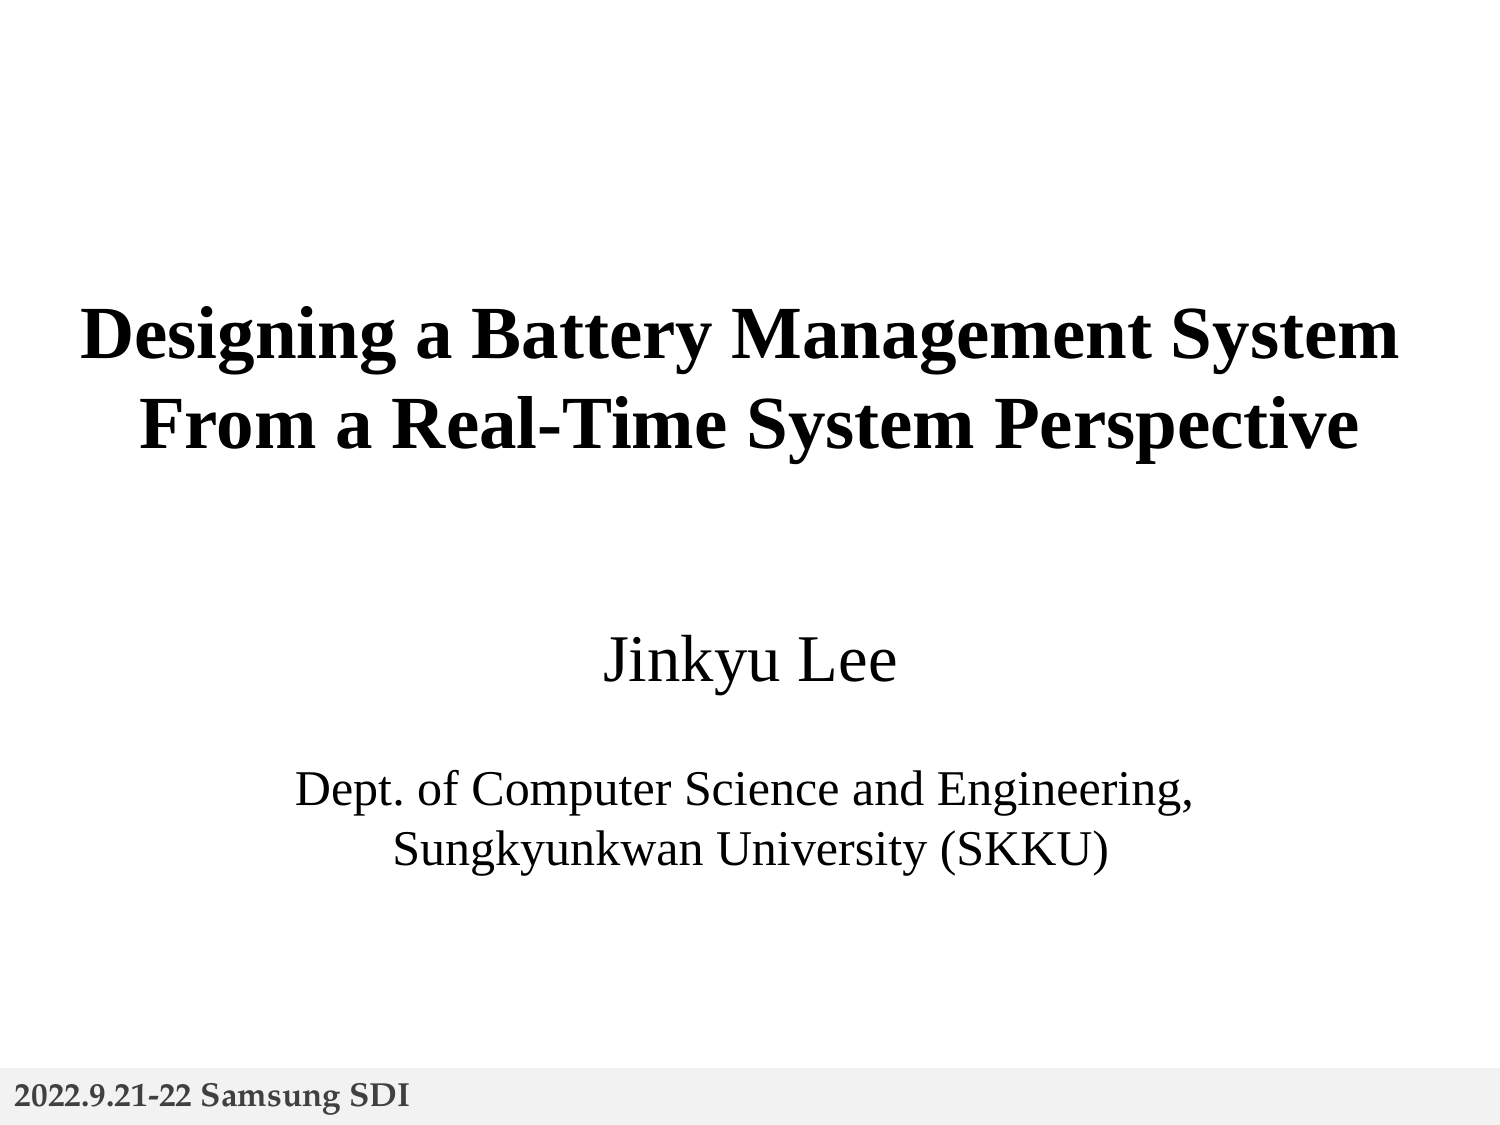

# Designing a Battery Management System From a Real-Time System Perspective
Jinkyu Lee

Dept. of Computer Science and Engineering,
Sungkyunkwan University (SKKU)
2022.9.21-22 Samsung SDI